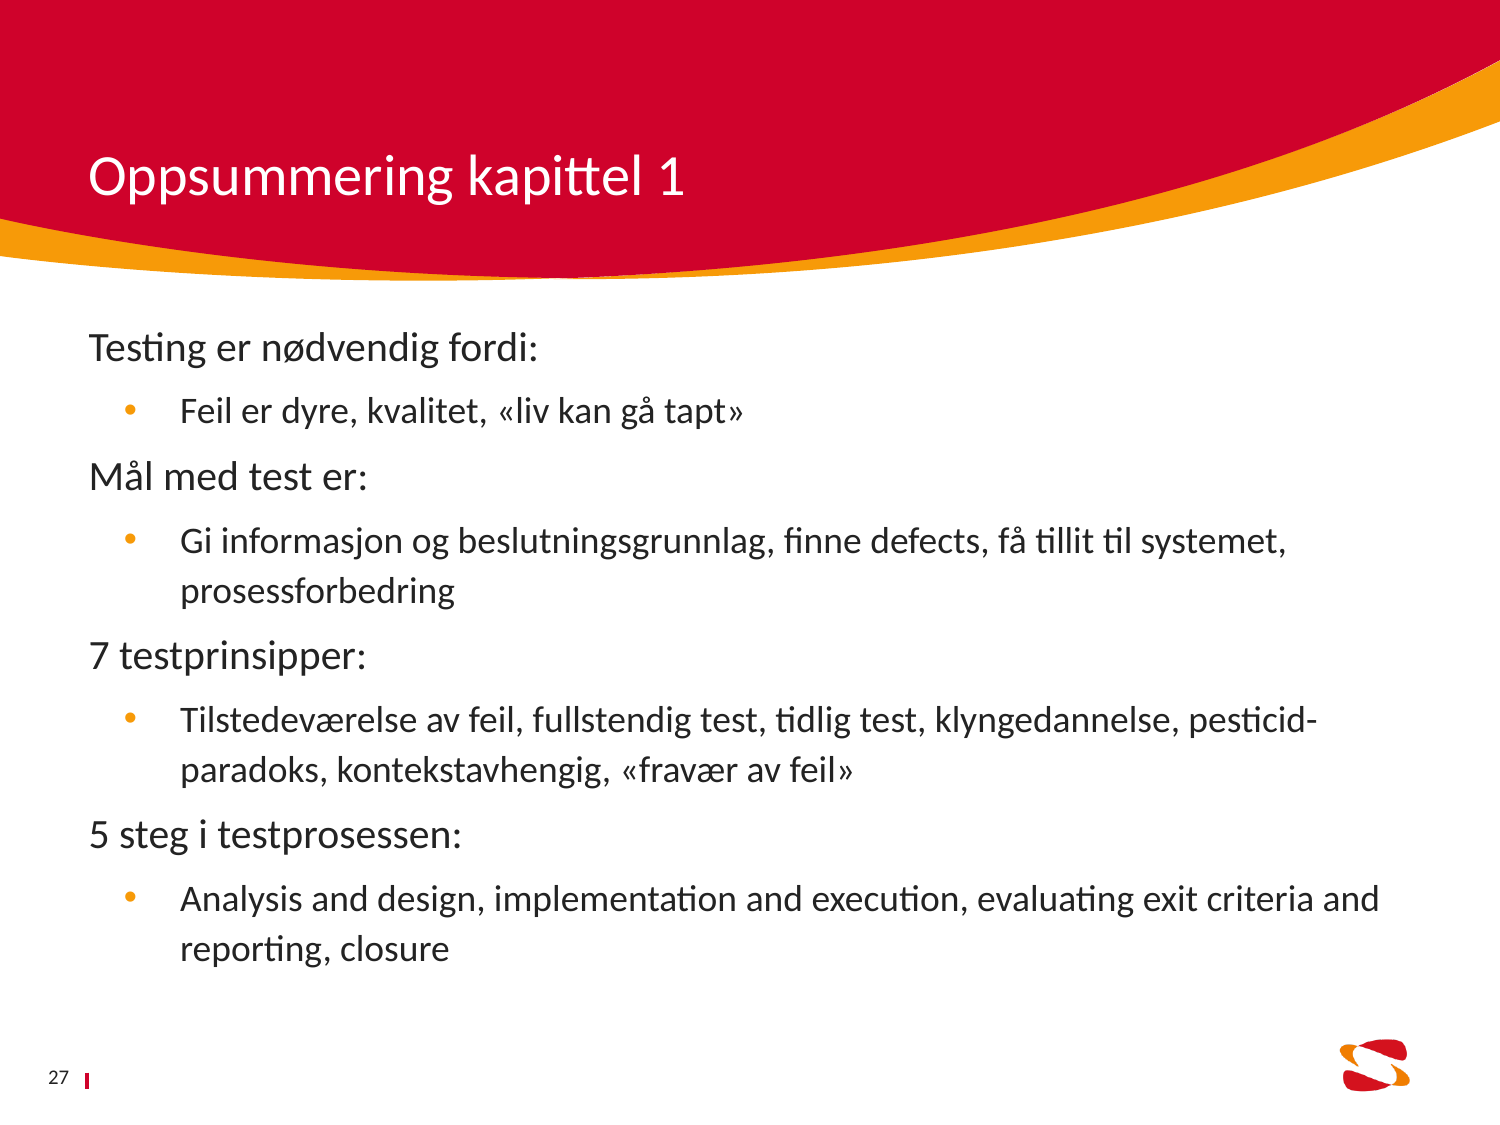

Oppsummering kapittel 1
Testing er nødvendig fordi:
Feil er dyre, kvalitet, «liv kan gå tapt»
Mål med test er:
Gi informasjon og beslutningsgrunnlag, finne defects, få tillit til systemet, prosessforbedring
7 testprinsipper:
Tilstedeværelse av feil, fullstendig test, tidlig test, klyngedannelse, pesticid-paradoks, kontekstavhengig, «fravær av feil»
5 steg i testprosessen:
Analysis and design, implementation and execution, evaluating exit criteria and reporting, closure

27